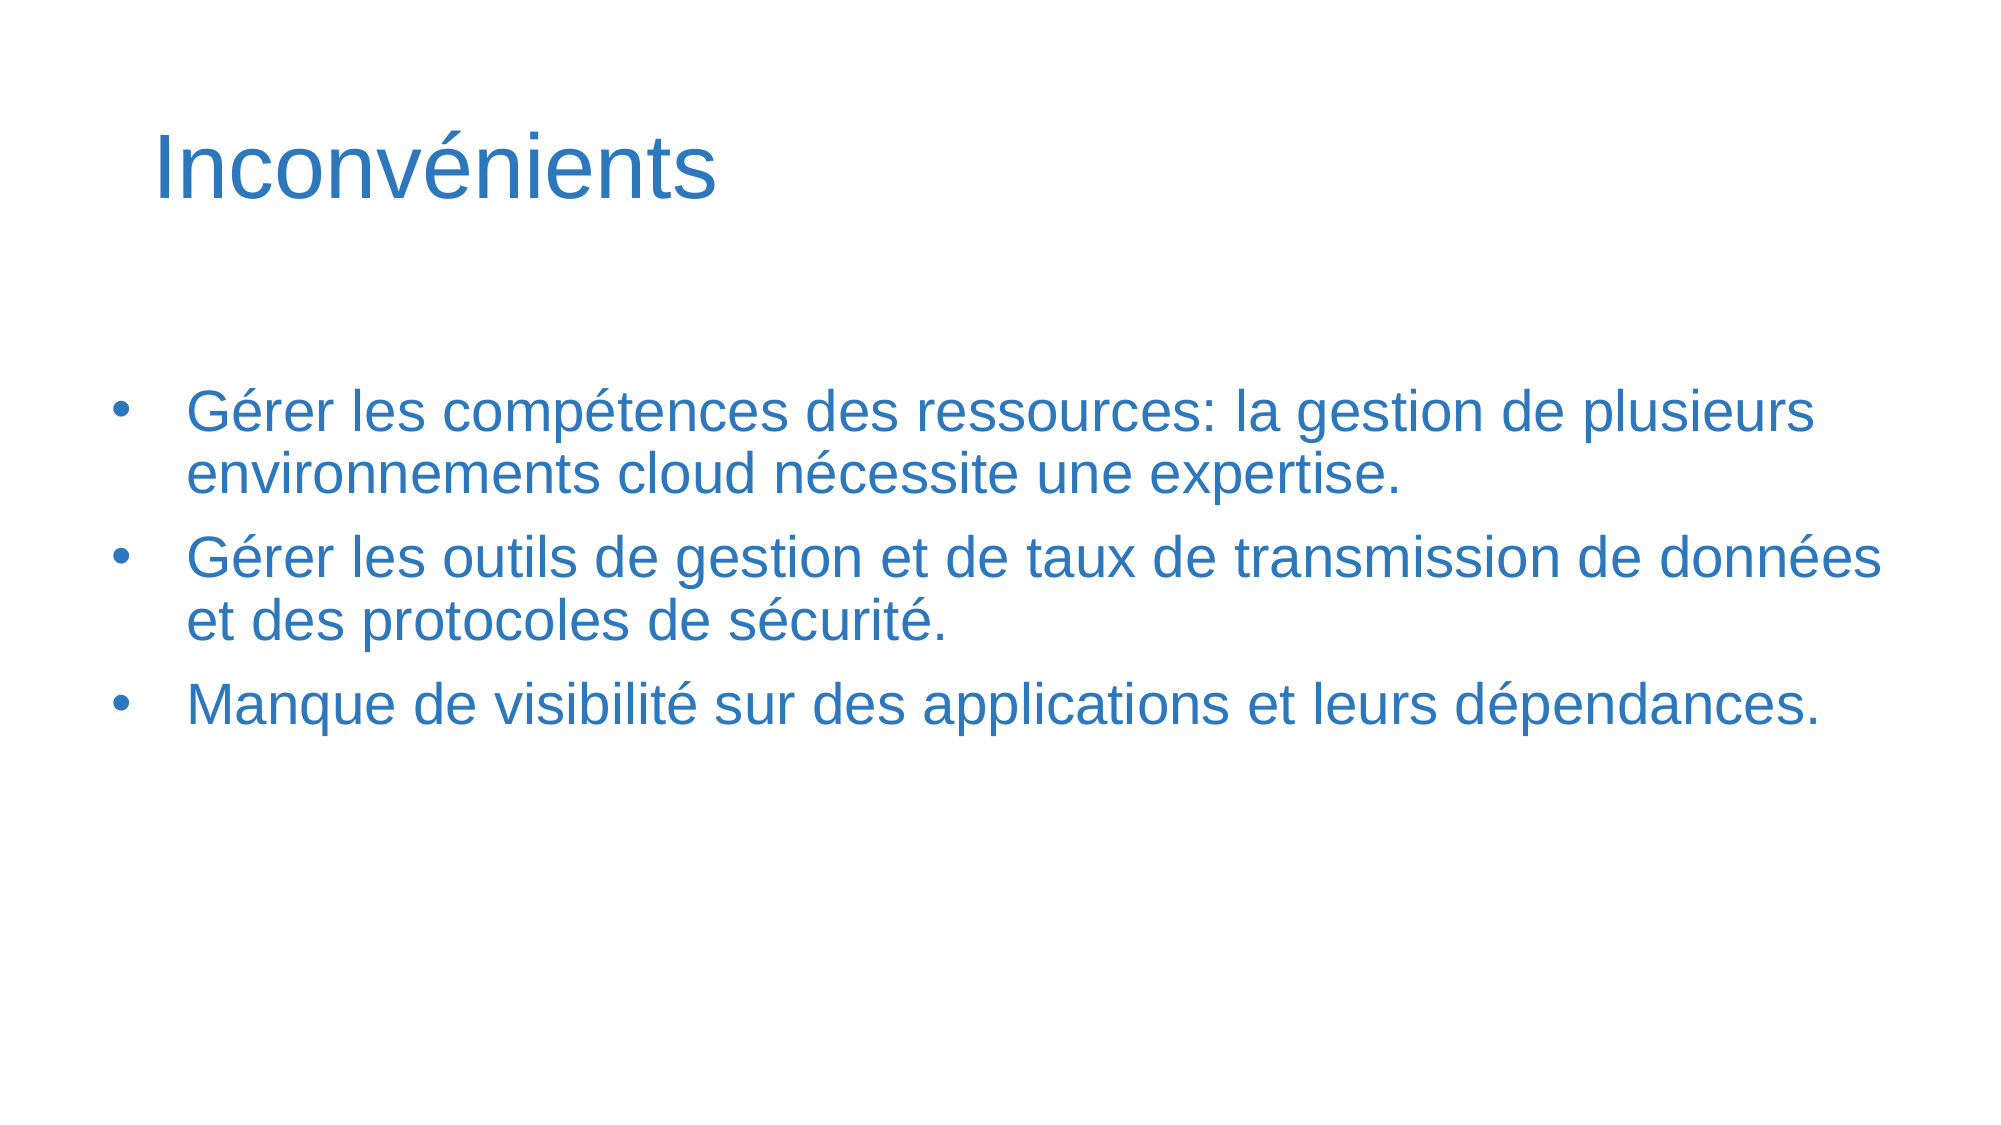

# Inconvénients
Gérer les compétences des ressources: la gestion de plusieurs environnements cloud nécessite une expertise.
Gérer les outils de gestion et de taux de transmission de données et des protocoles de sécurité.
Manque de visibilité sur des applications et leurs dépendances.